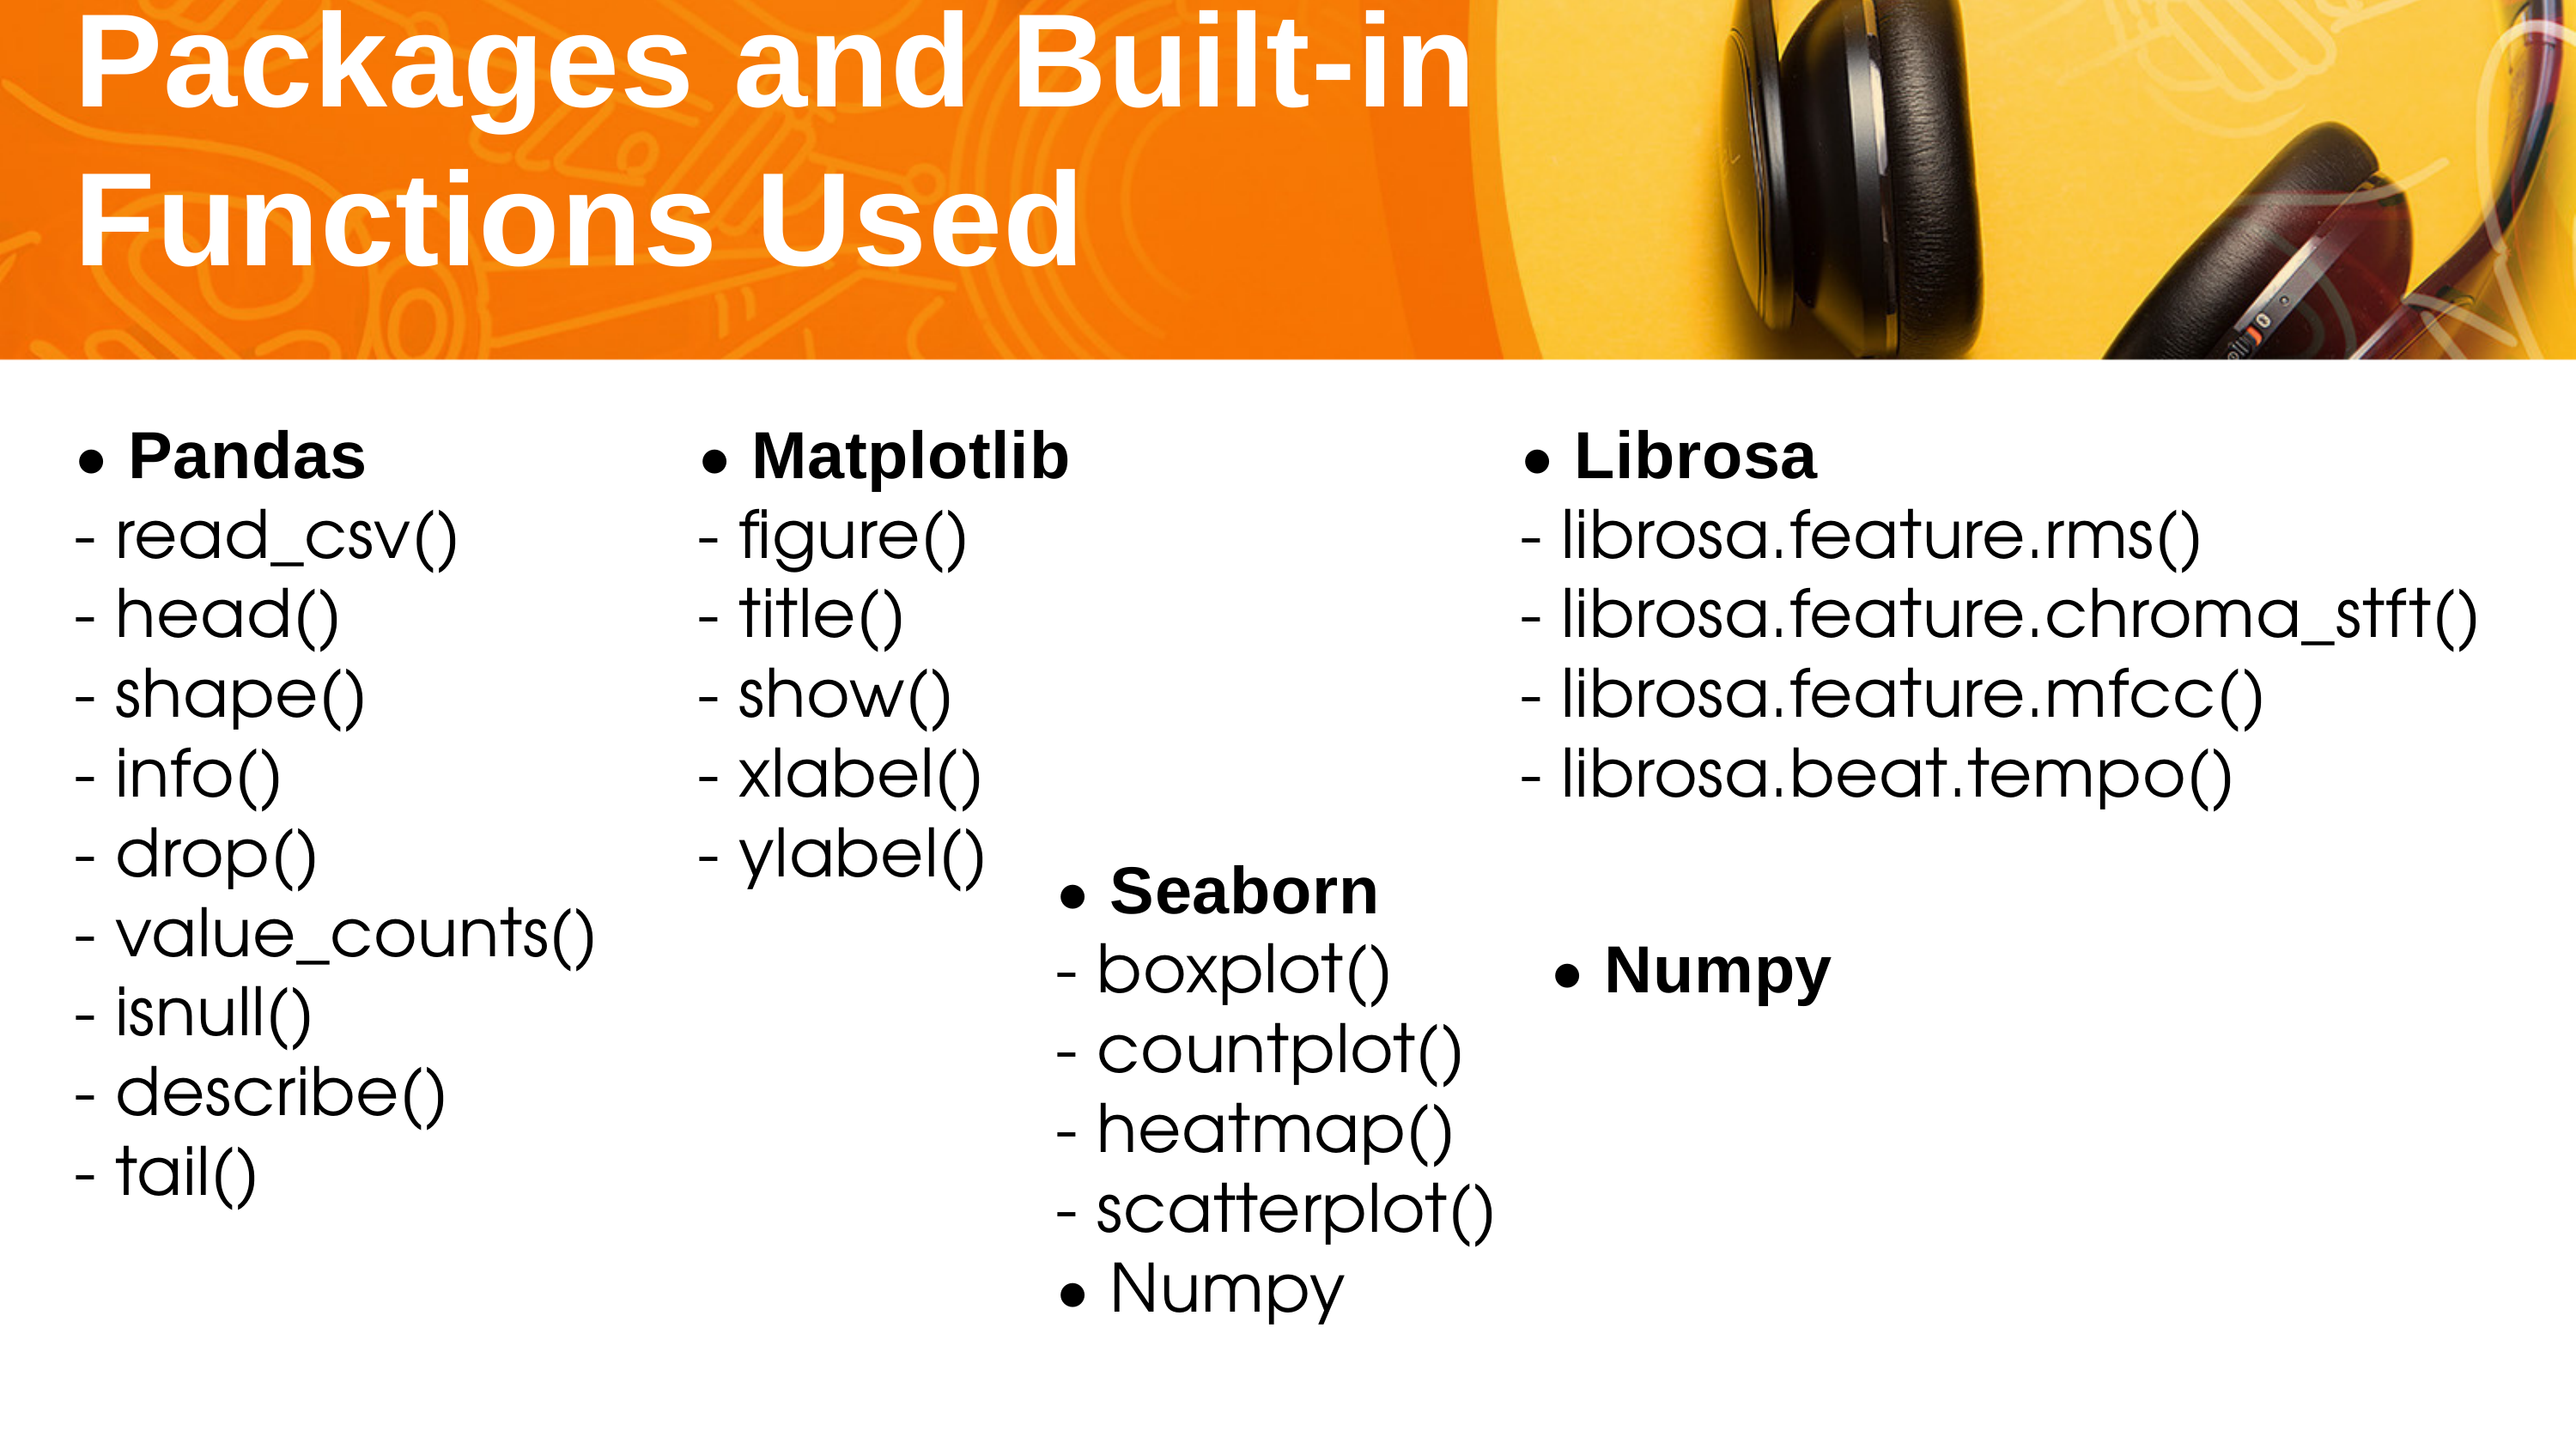

Packages and Built-in Functions Used
• Pandas
- read_csv()
- head()
- shape()
- info()
- drop()
- value_counts()
- isnull()
- describe()
- tail()

• Matplotlib
- figure()
- title()
- show()
- xlabel()
- ylabel()

• Librosa
- librosa.feature.rms()
- librosa.feature.chroma_stft()
- librosa.feature.mfcc()
- librosa.beat.tempo()
• Seaborn
- boxplot()
- countplot()
- heatmap()
- scatterplot()
• Numpy

• Numpy